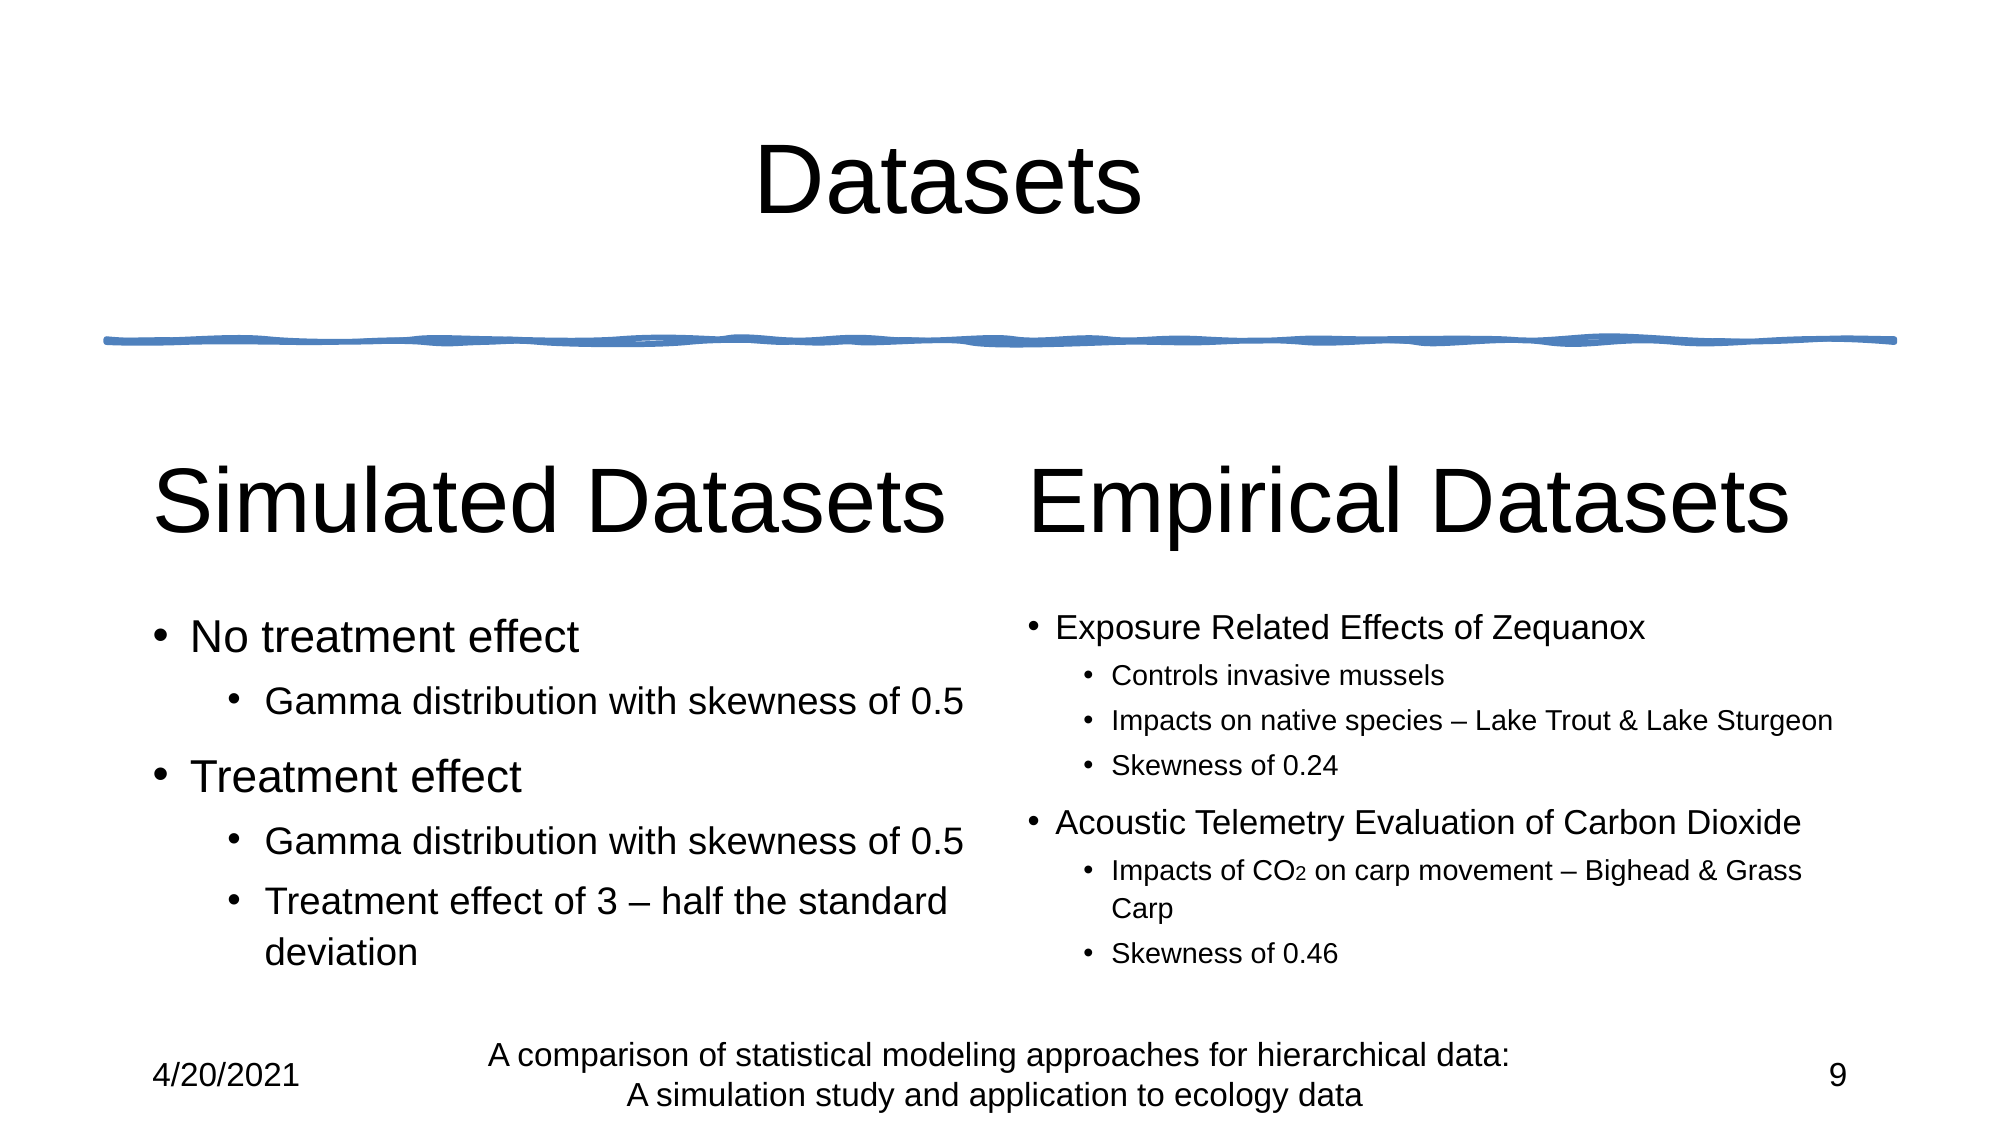

# Datasets
Simulated Datasets
Empirical Datasets
No treatment effect
Gamma distribution with skewness of 0.5
Treatment effect
Gamma distribution with skewness of 0.5
Treatment effect of 3 – half the standard deviation
Exposure Related Effects of Zequanox
Controls invasive mussels
Impacts on native species – Lake Trout & Lake Sturgeon
Skewness of 0.24
Acoustic Telemetry Evaluation of Carbon Dioxide
Impacts of CO2 on carp movement – Bighead & Grass Carp
Skewness of 0.46
4/20/2021
A comparison of statistical modeling approaches for hierarchical data: A simulation study and application to ecology data
9